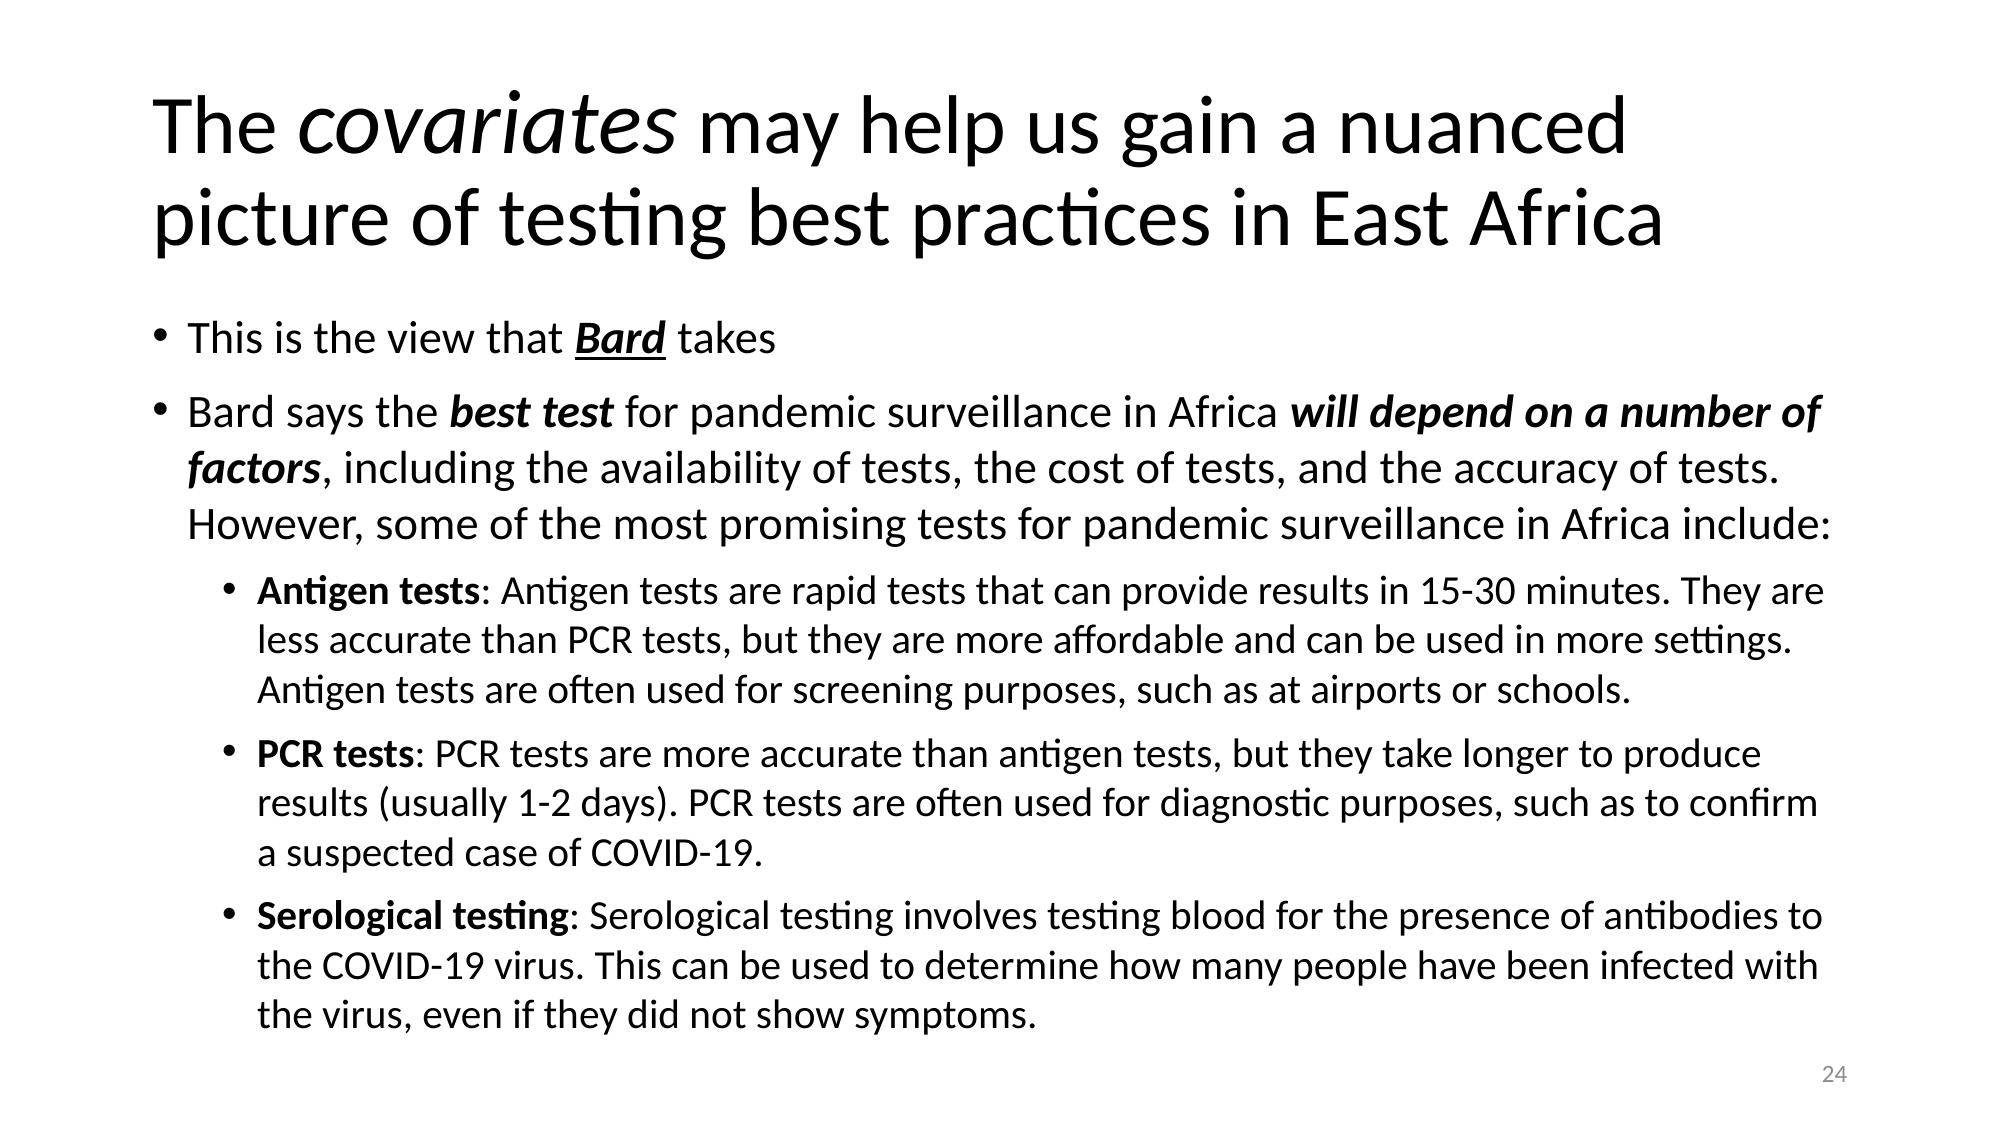

# The covariates may help us gain a nuanced picture of testing best practices in East Africa
This is the view that Bard takes
Bard says the best test for pandemic surveillance in Africa will depend on a number of factors, including the availability of tests, the cost of tests, and the accuracy of tests. However, some of the most promising tests for pandemic surveillance in Africa include:
Antigen tests: Antigen tests are rapid tests that can provide results in 15-30 minutes. They are less accurate than PCR tests, but they are more affordable and can be used in more settings. Antigen tests are often used for screening purposes, such as at airports or schools.
PCR tests: PCR tests are more accurate than antigen tests, but they take longer to produce results (usually 1-2 days). PCR tests are often used for diagnostic purposes, such as to confirm a suspected case of COVID-19.
Serological testing: Serological testing involves testing blood for the presence of antibodies to the COVID-19 virus. This can be used to determine how many people have been infected with the virus, even if they did not show symptoms.
24